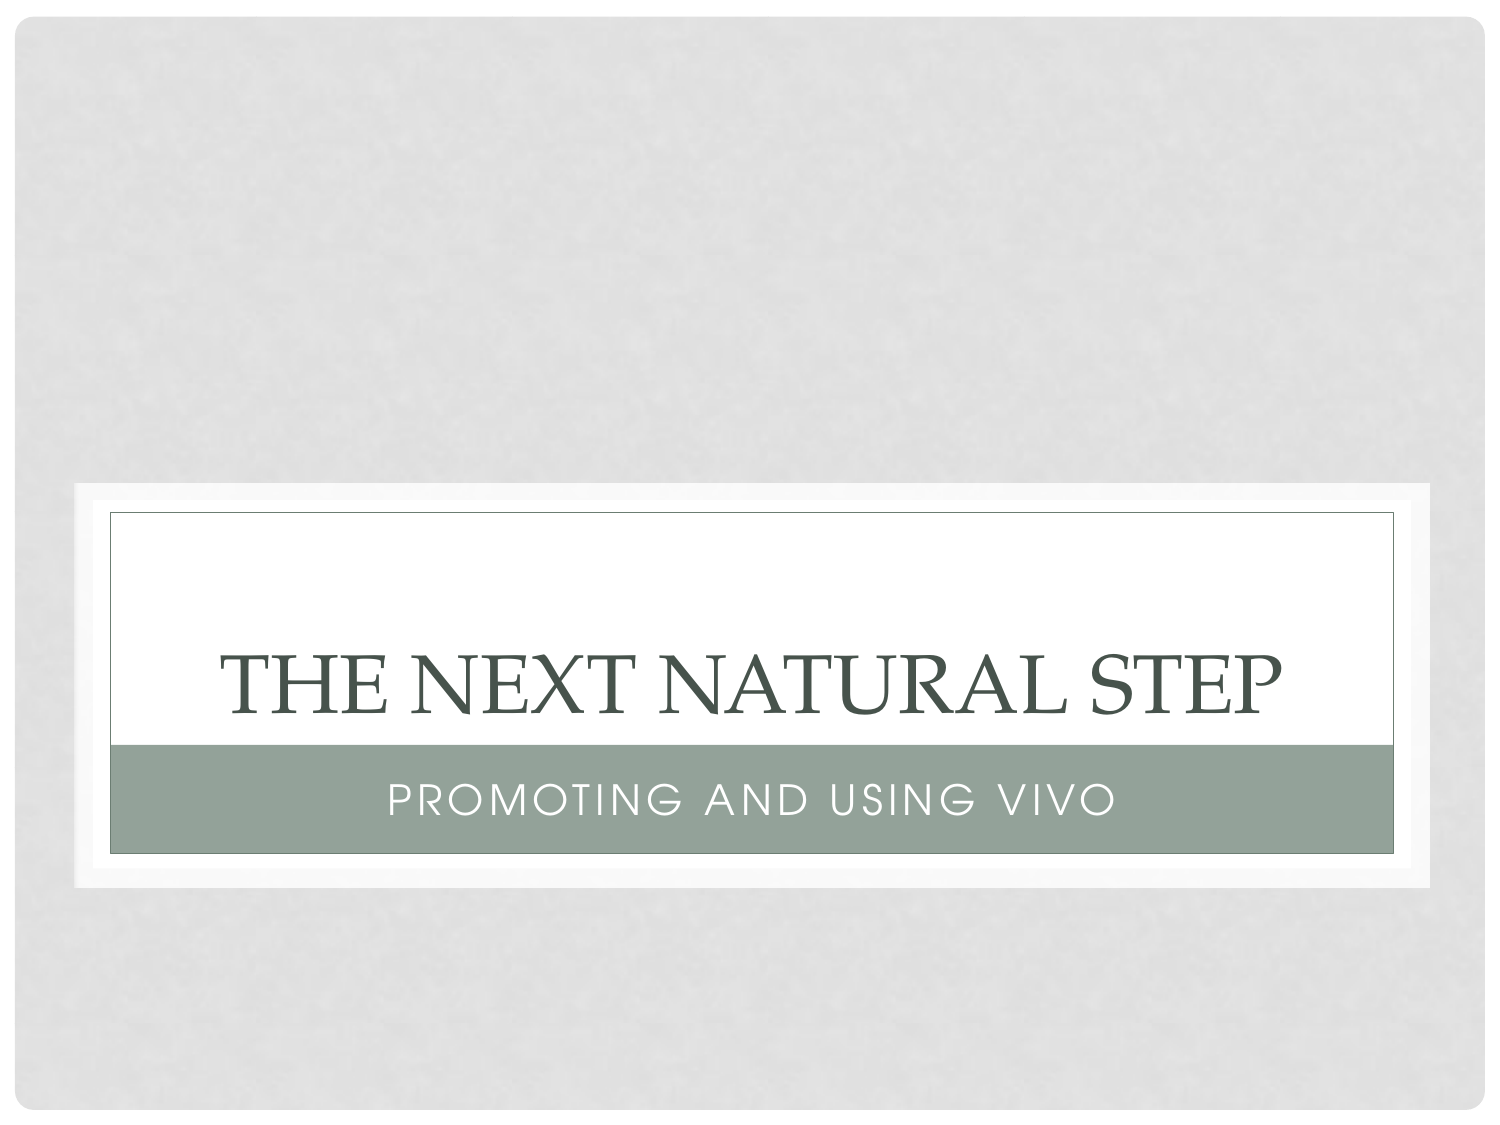

# The next natural step
Promoting and using vivo